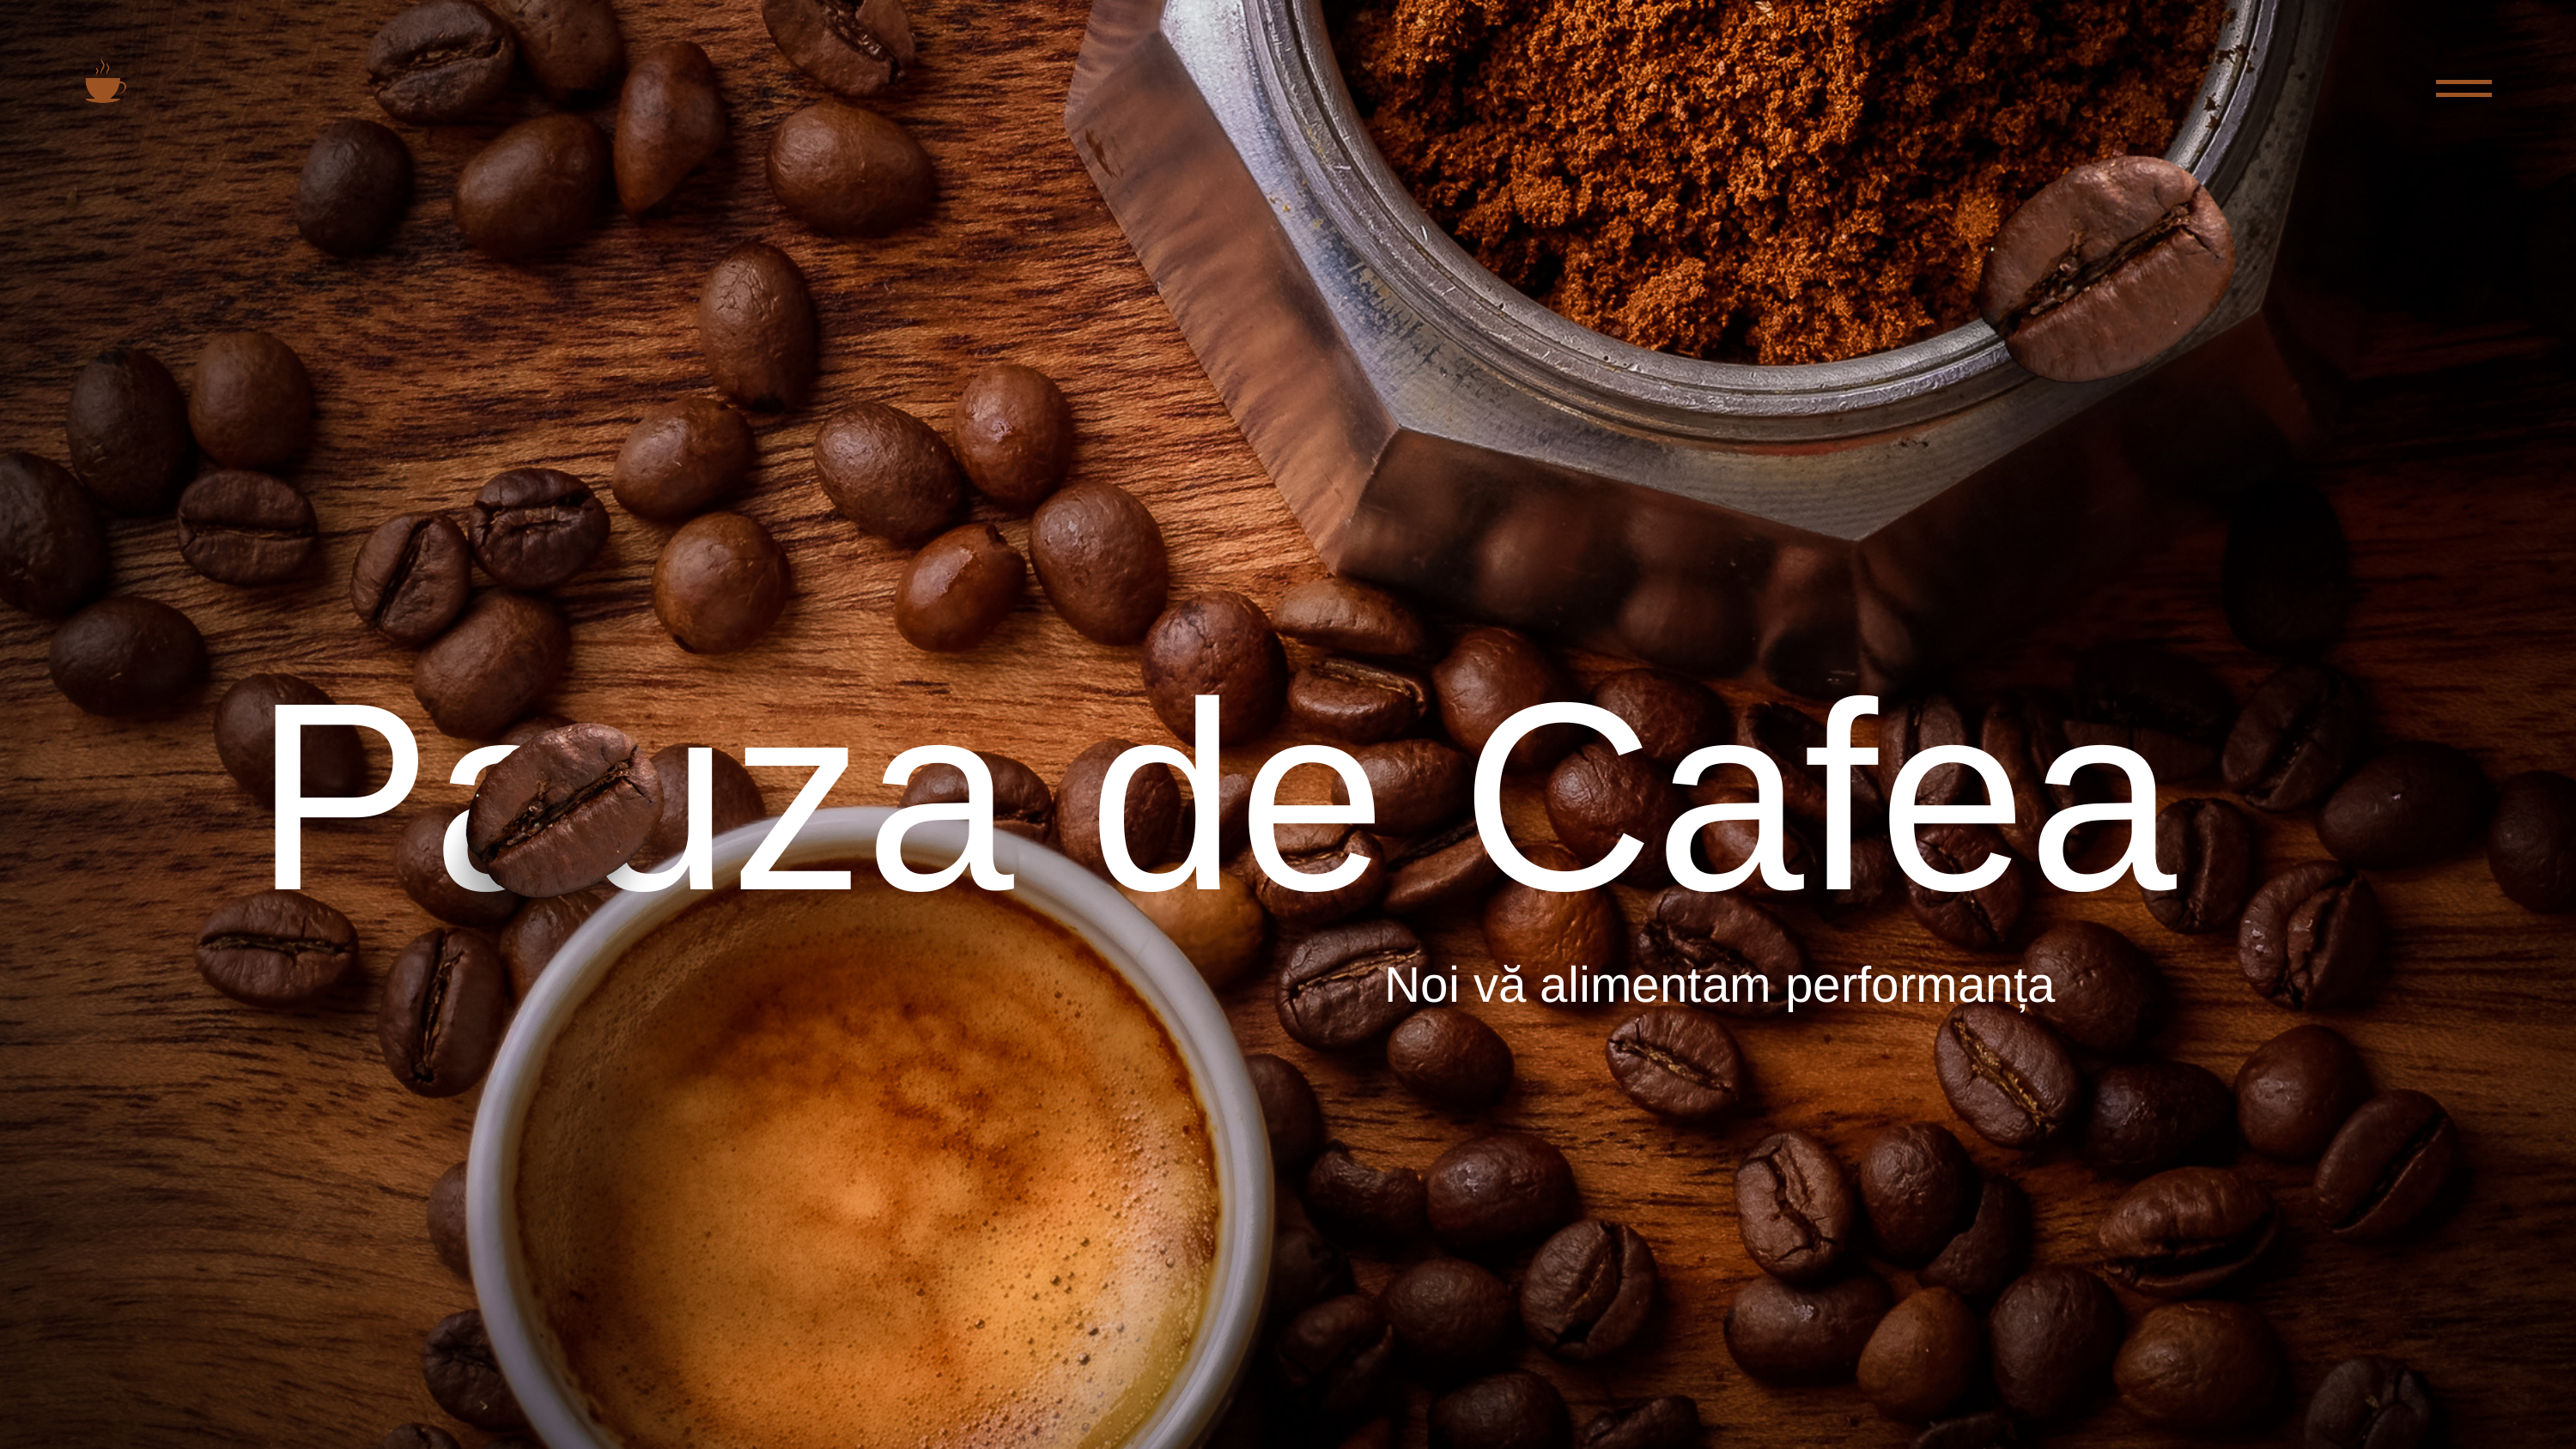

Pauza de Cafea

Noi vă alimentam performanța